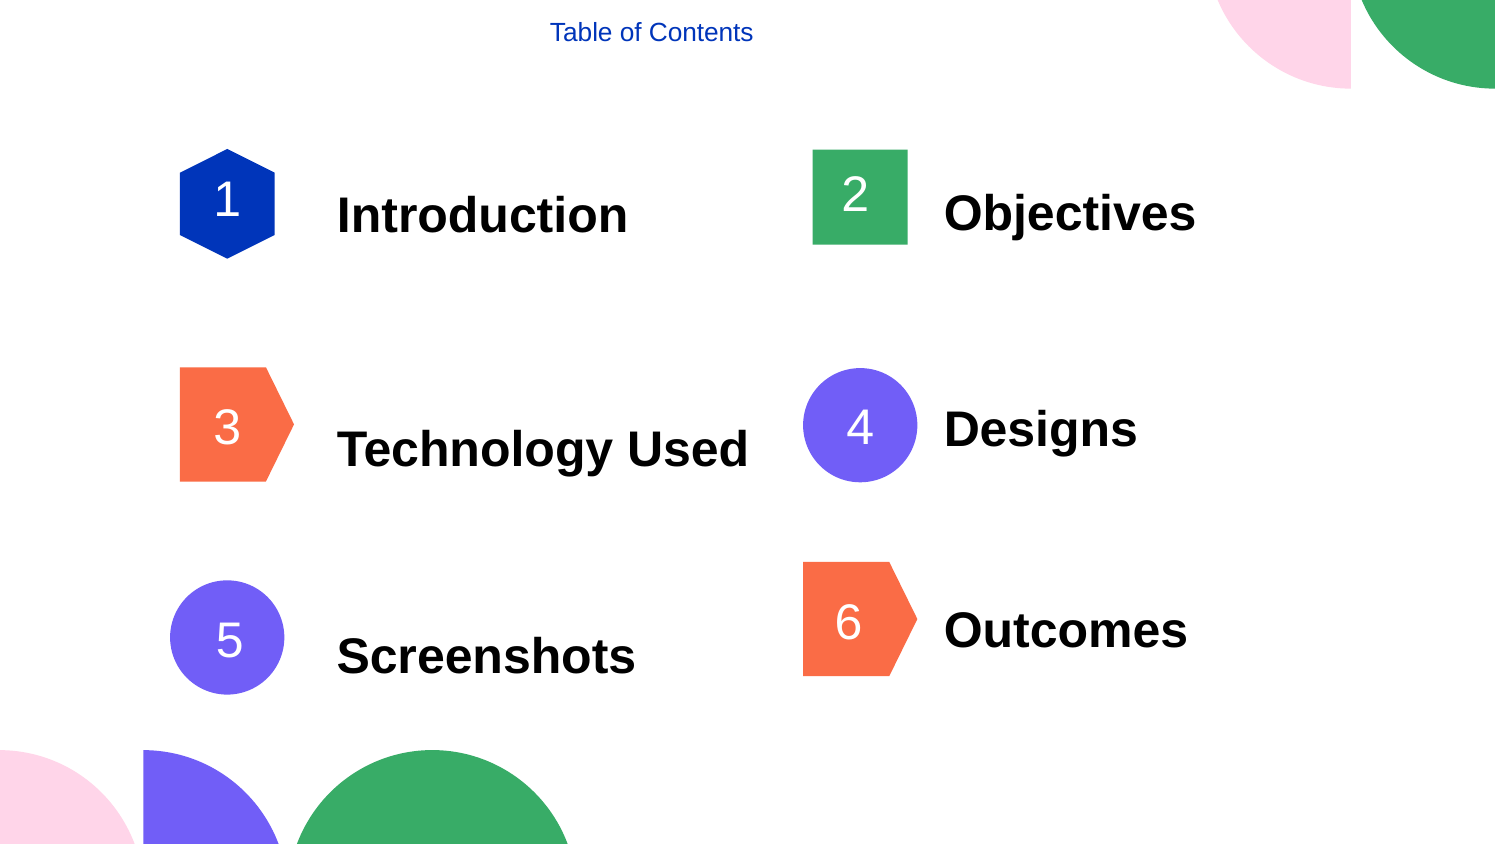

# Table of Contents
2
1

Introduction
Objectives

3
4
Designs
Technology Used
  6
 5
Outcomes
Screenshots